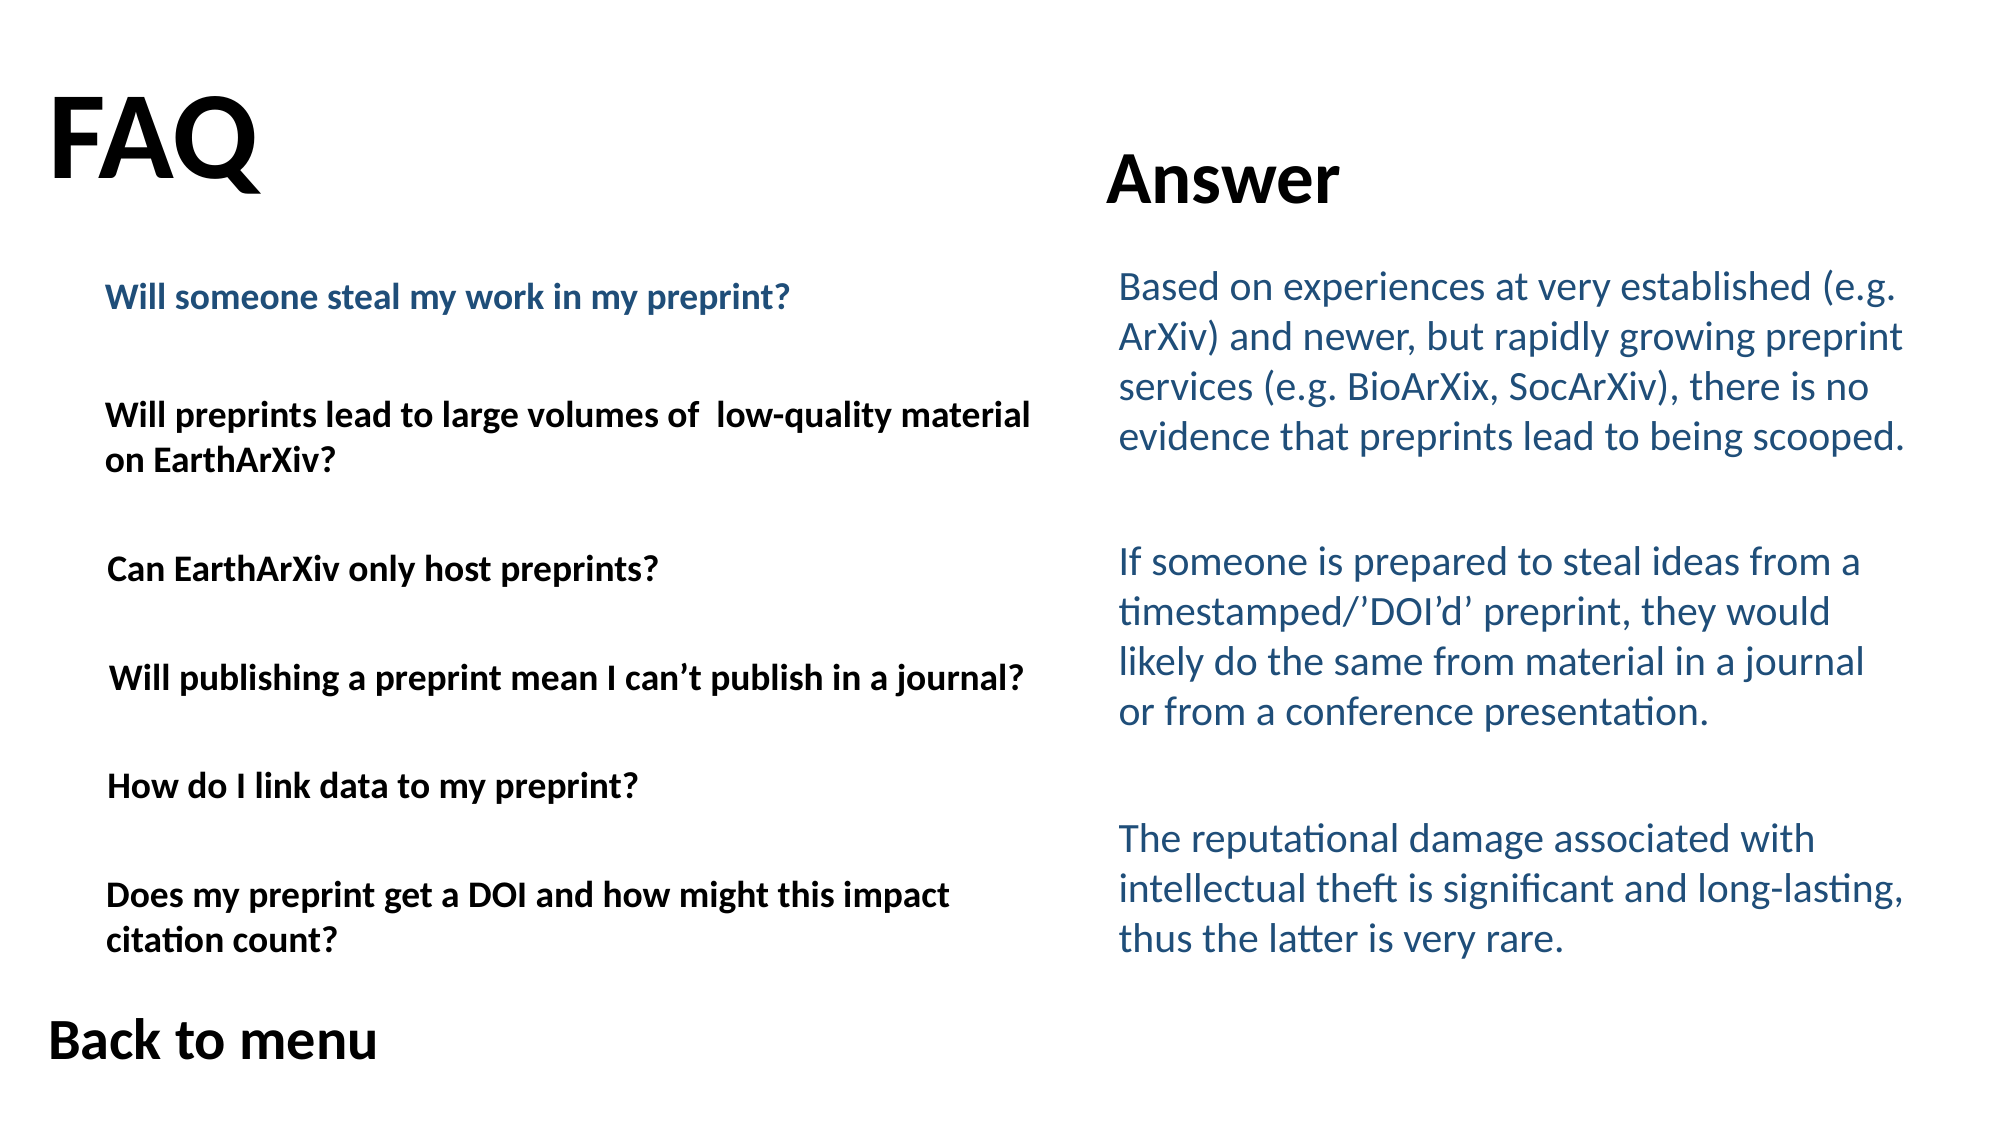

FAQ
Answer
Based on experiences at very established (e.g. ArXiv) and newer, but rapidly growing preprint services (e.g. BioArXix, SocArXiv), there is no evidence that preprints lead to being scooped.

If someone is prepared to steal ideas from a timestamped/’DOI’d’ preprint, they would likely do the same from material in a journal or from a conference presentation.

The reputational damage associated with intellectual theft is significant and long-lasting, thus the latter is very rare.

Will someone steal my work in my preprint?
Will preprints lead to large volumes of  low-quality material on EarthArXiv?
Can EarthArXiv only host preprints?
Will publishing a preprint mean I can’t publish in a journal?
How do I link data to my preprint?
Does my preprint get a DOI and how might this impact citation count?
Back to menu